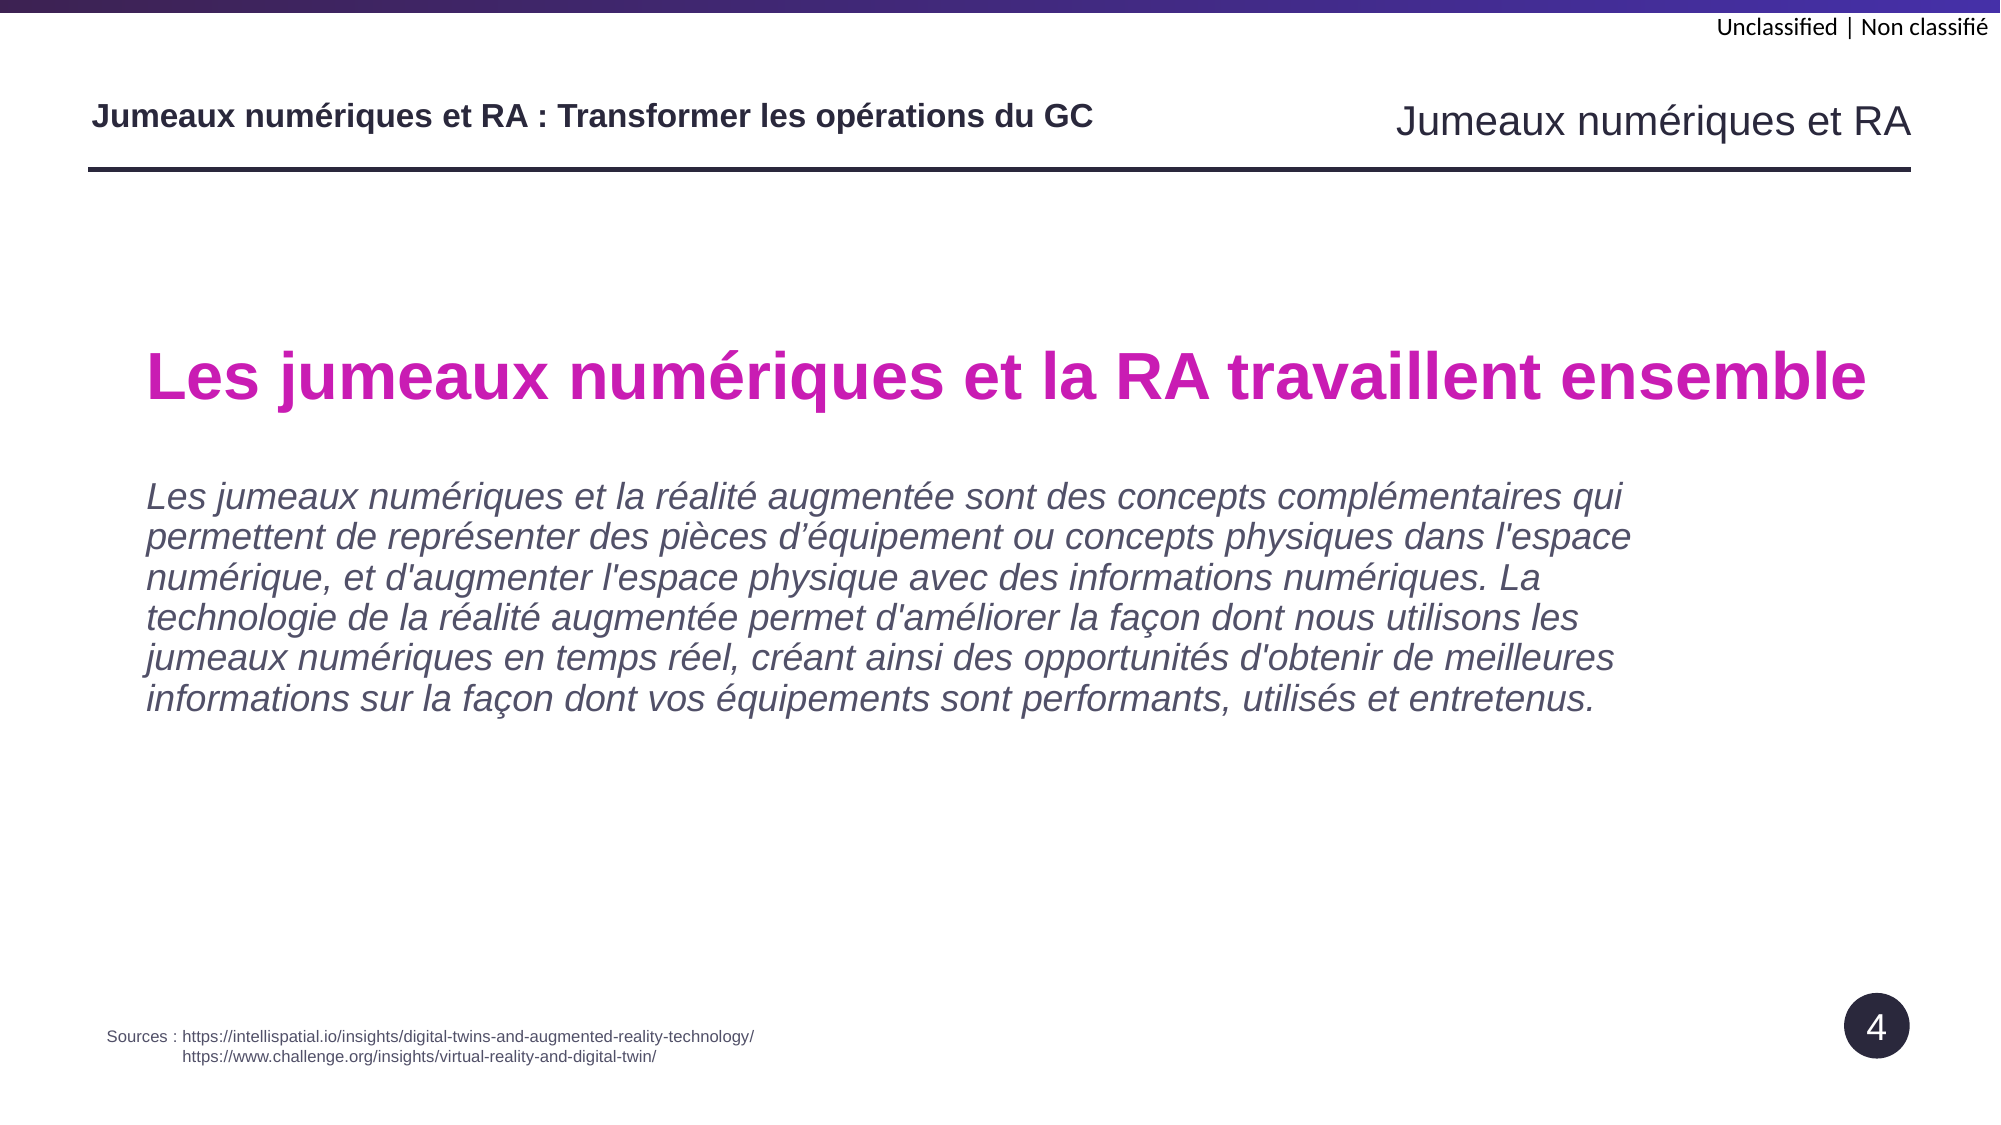

Jumeaux numériques et RA
# Jumeaux numériques et RA : Transformer les opérations du GC
Les jumeaux numériques et la RA travaillent ensemble
Les jumeaux numériques et la réalité augmentée sont des concepts complémentaires qui permettent de représenter des pièces d’équipement ou concepts physiques dans l'espace numérique, et d'augmenter l'espace physique avec des informations numériques. La technologie de la réalité augmentée permet d'améliorer la façon dont nous utilisons les jumeaux numériques en temps réel, créant ainsi des opportunités d'obtenir de meilleures informations sur la façon dont vos équipements sont performants, utilisés et entretenus.
4

Sources : https://intellispatial.io/insights/digital-twins-and-augmented-reality-technology/
                https://www.challenge.org/insights/virtual-reality-and-digital-twin/